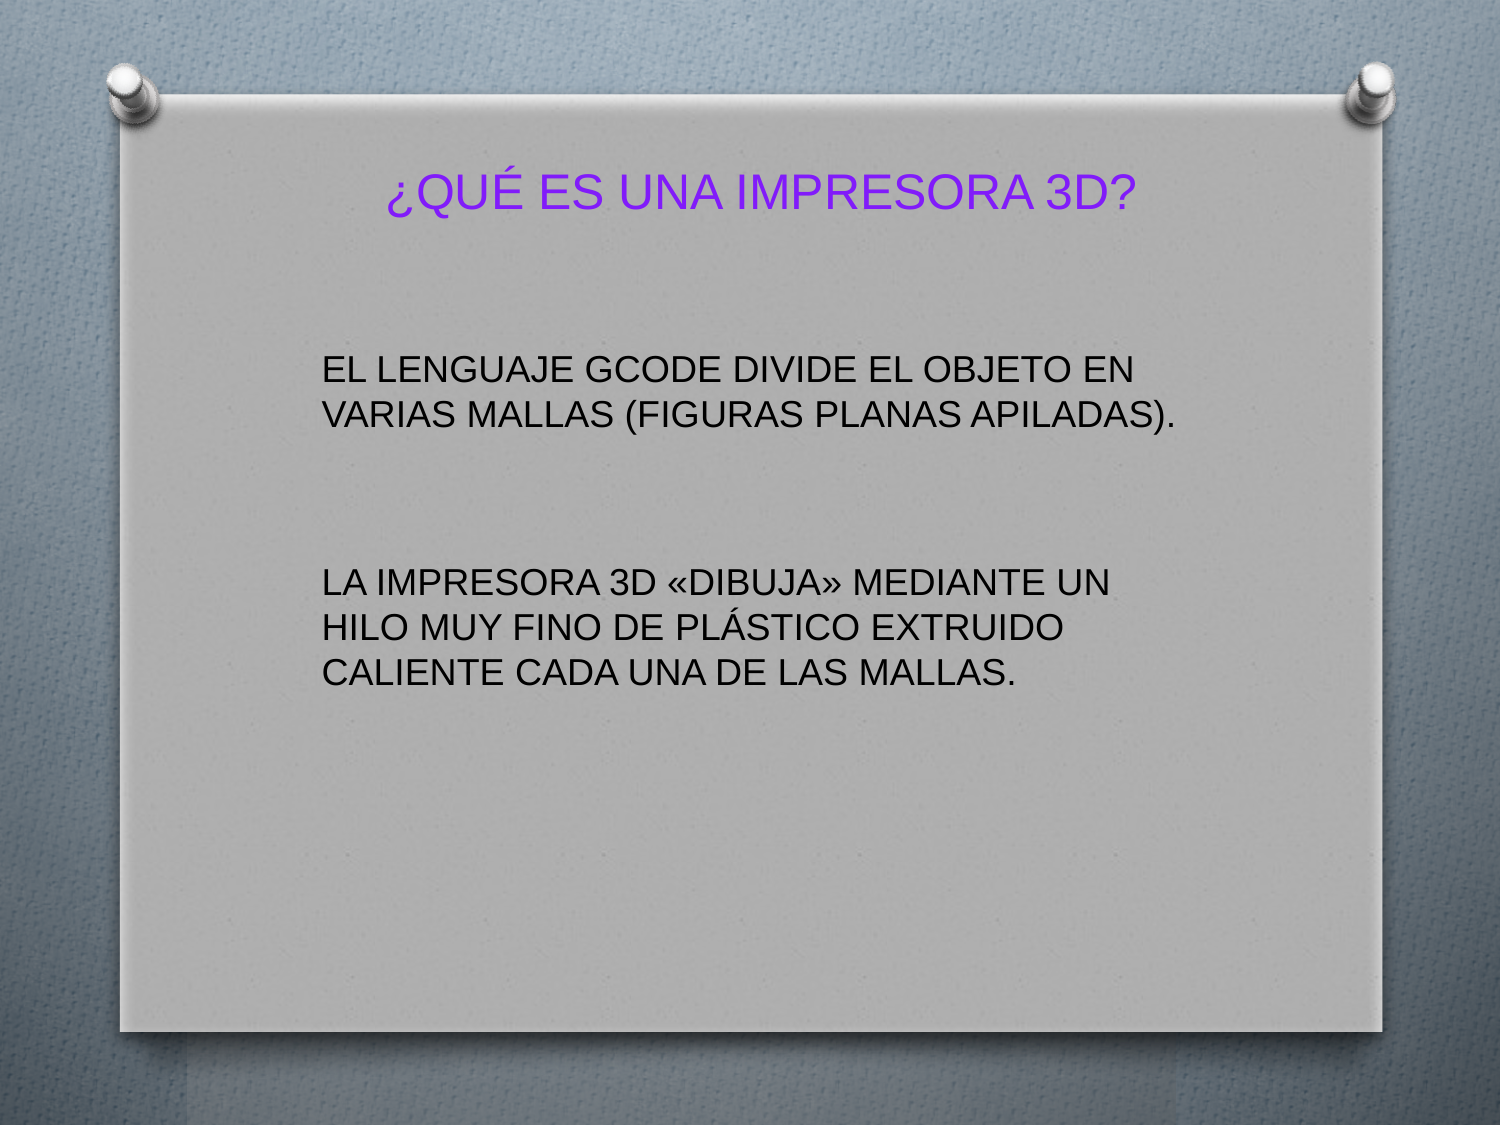

¿QUÉ ES UNA IMPRESORA 3D?
EL LENGUAJE GCODE DIVIDE EL OBJETO EN VARIAS MALLAS (FIGURAS PLANAS APILADAS).
LA IMPRESORA 3D «DIBUJA» MEDIANTE UN HILO MUY FINO DE PLÁSTICO EXTRUIDO CALIENTE CADA UNA DE LAS MALLAS.